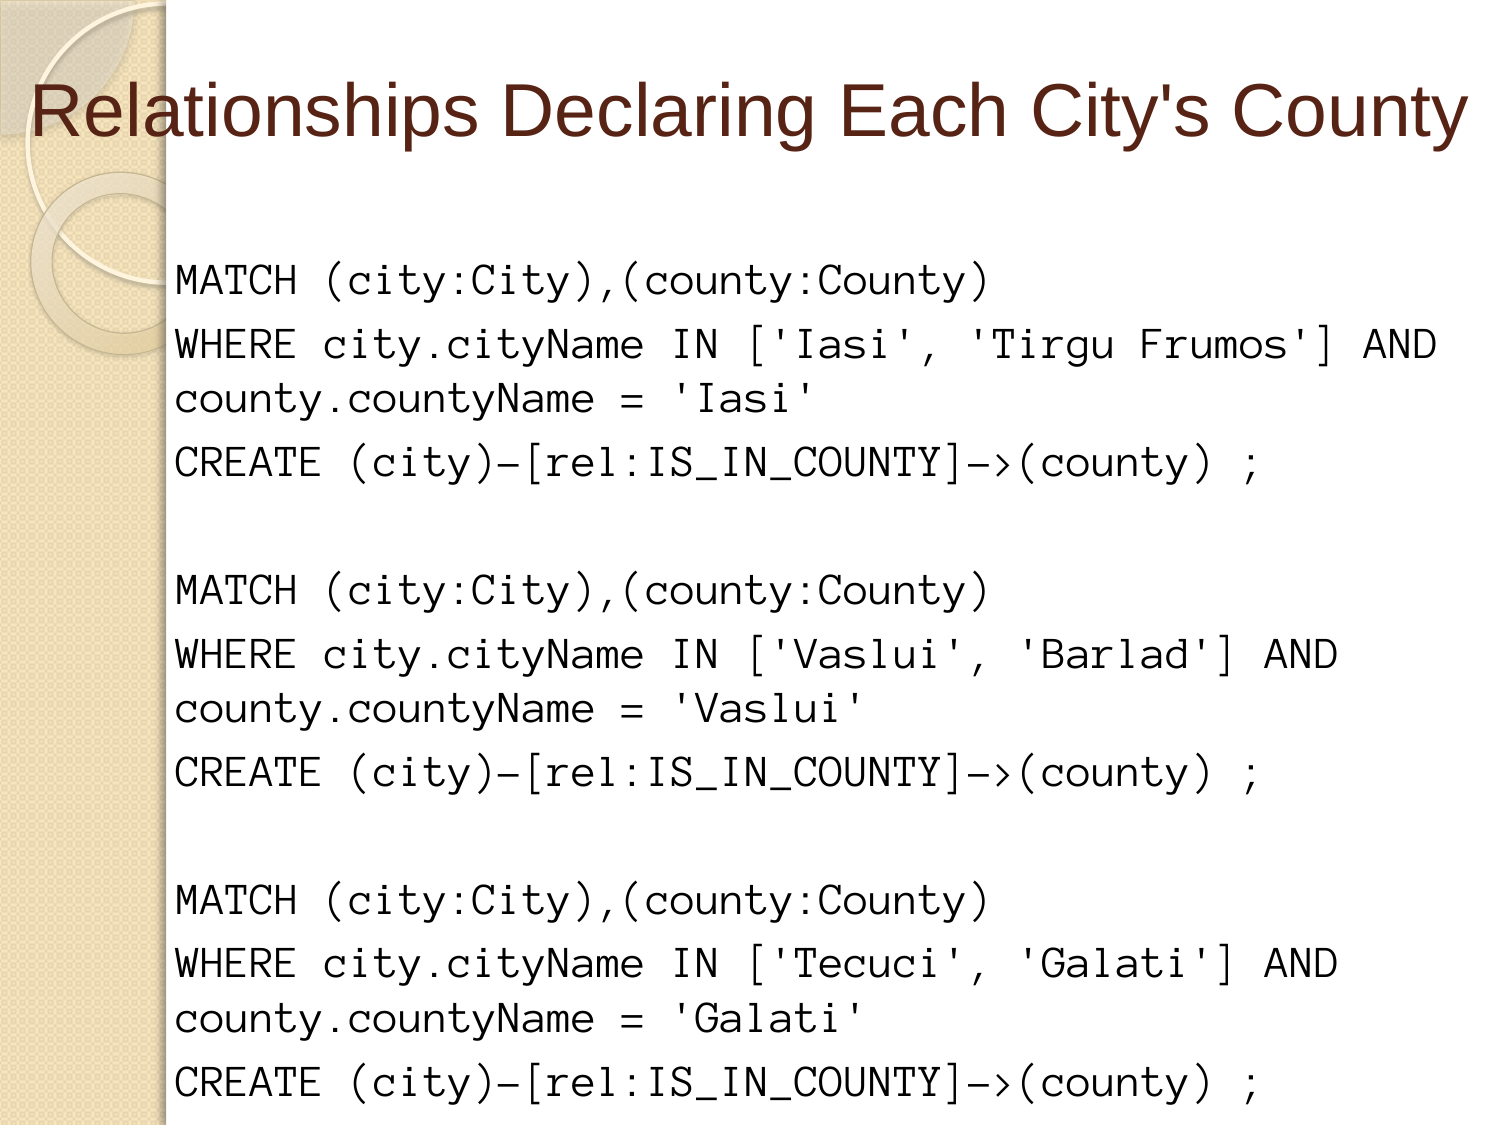

# Relationships Declaring Each City's County

MATCH (city:City),(county:County)
WHERE city.cityName IN ['Iasi', 'Tirgu Frumos'] AND county.countyName = 'Iasi'
CREATE (city)-[rel:IS_IN_COUNTY]->(county) ;

MATCH (city:City),(county:County)
WHERE city.cityName IN ['Vaslui', 'Barlad'] AND county.countyName = 'Vaslui'
CREATE (city)-[rel:IS_IN_COUNTY]->(county) ;

MATCH (city:City),(county:County)
WHERE city.cityName IN ['Tecuci', 'Galati'] AND county.countyName = 'Galati'
CREATE (city)-[rel:IS_IN_COUNTY]->(county) ;